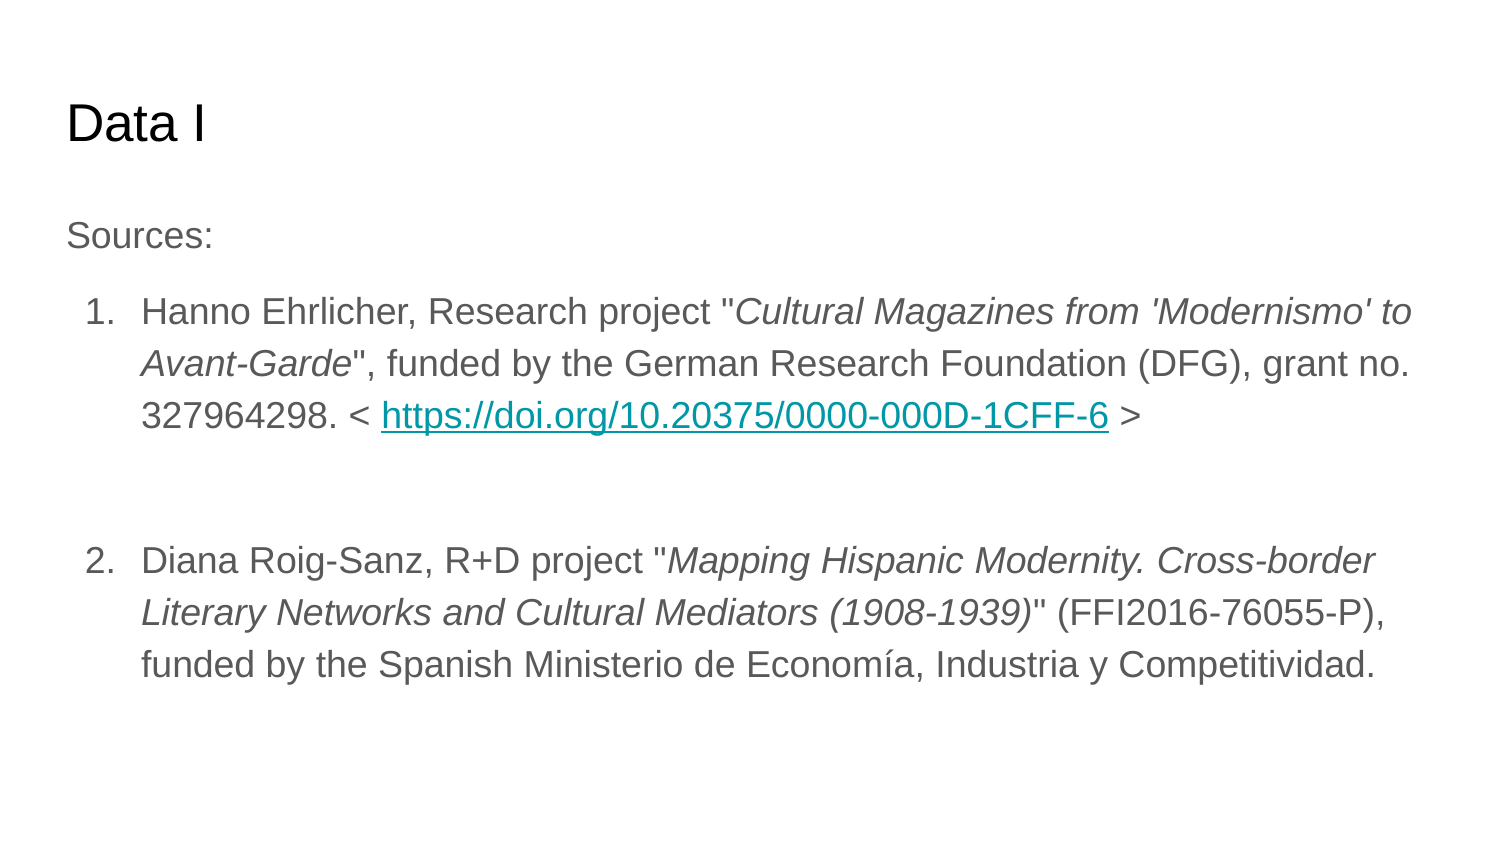

# Data I
Sources:
Hanno Ehrlicher, Research project "Cultural Magazines from 'Modernismo' to Avant-Garde", funded by the German Research Foundation (DFG), grant no. 327964298. < https://doi.org/10.20375/0000-000D-1CFF-6 >

Diana Roig-Sanz, R+D project "Mapping Hispanic Modernity. Cross-border Literary Networks and Cultural Mediators (1908-1939)" (FFI2016-76055-P), funded by the Spanish Ministerio de Economía, Industria y Competitividad.